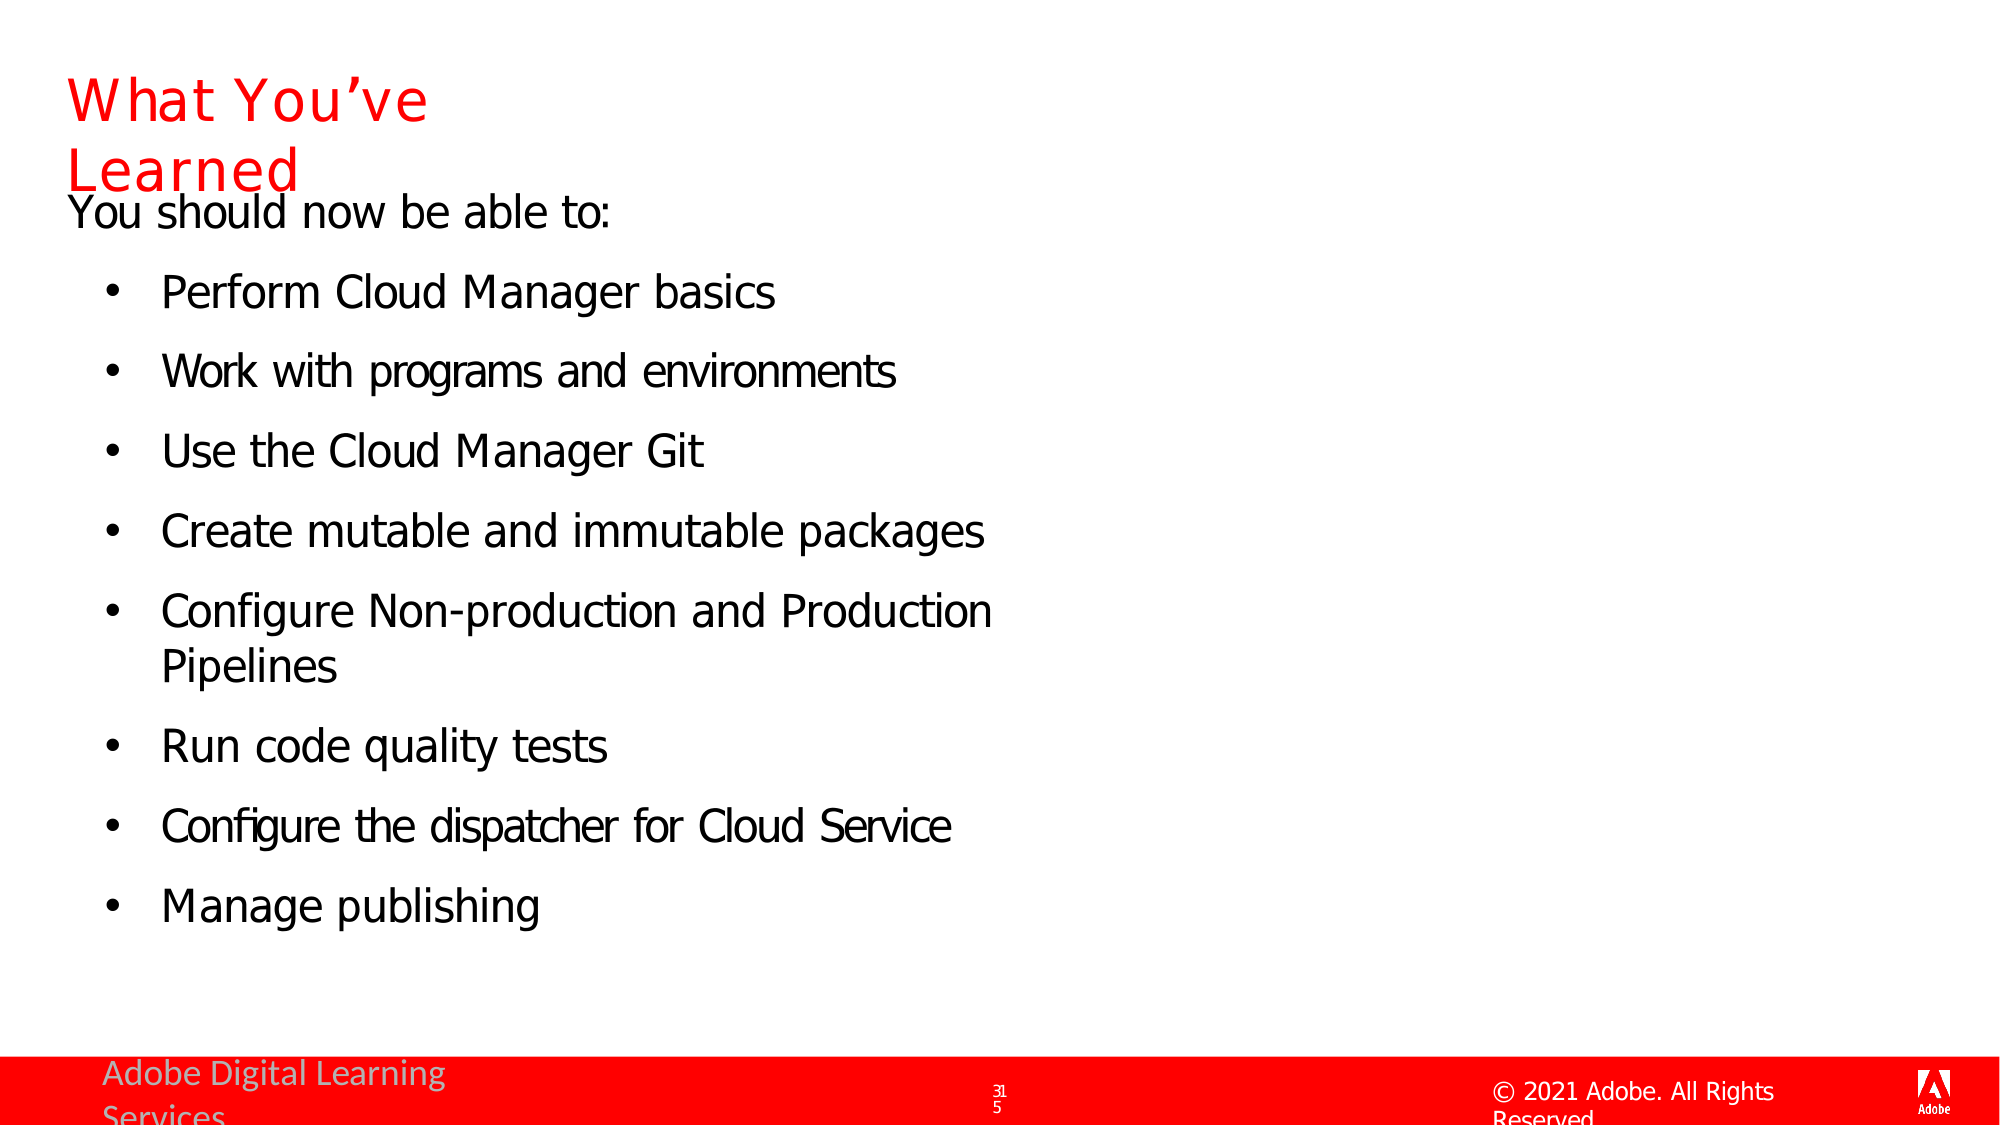

# What You’ve Learned
You should now be able to:
Perform Cloud Manager basics
Work with programs and environments
Use the Cloud Manager Git
Create mutable and immutable packages
Configure Non-production and Production Pipelines
Run code quality tests
Configure the dispatcher for Cloud Service
Manage publishing
Adobe Digital Learning Services
© 2021 Adobe. All Rights Reserved
315